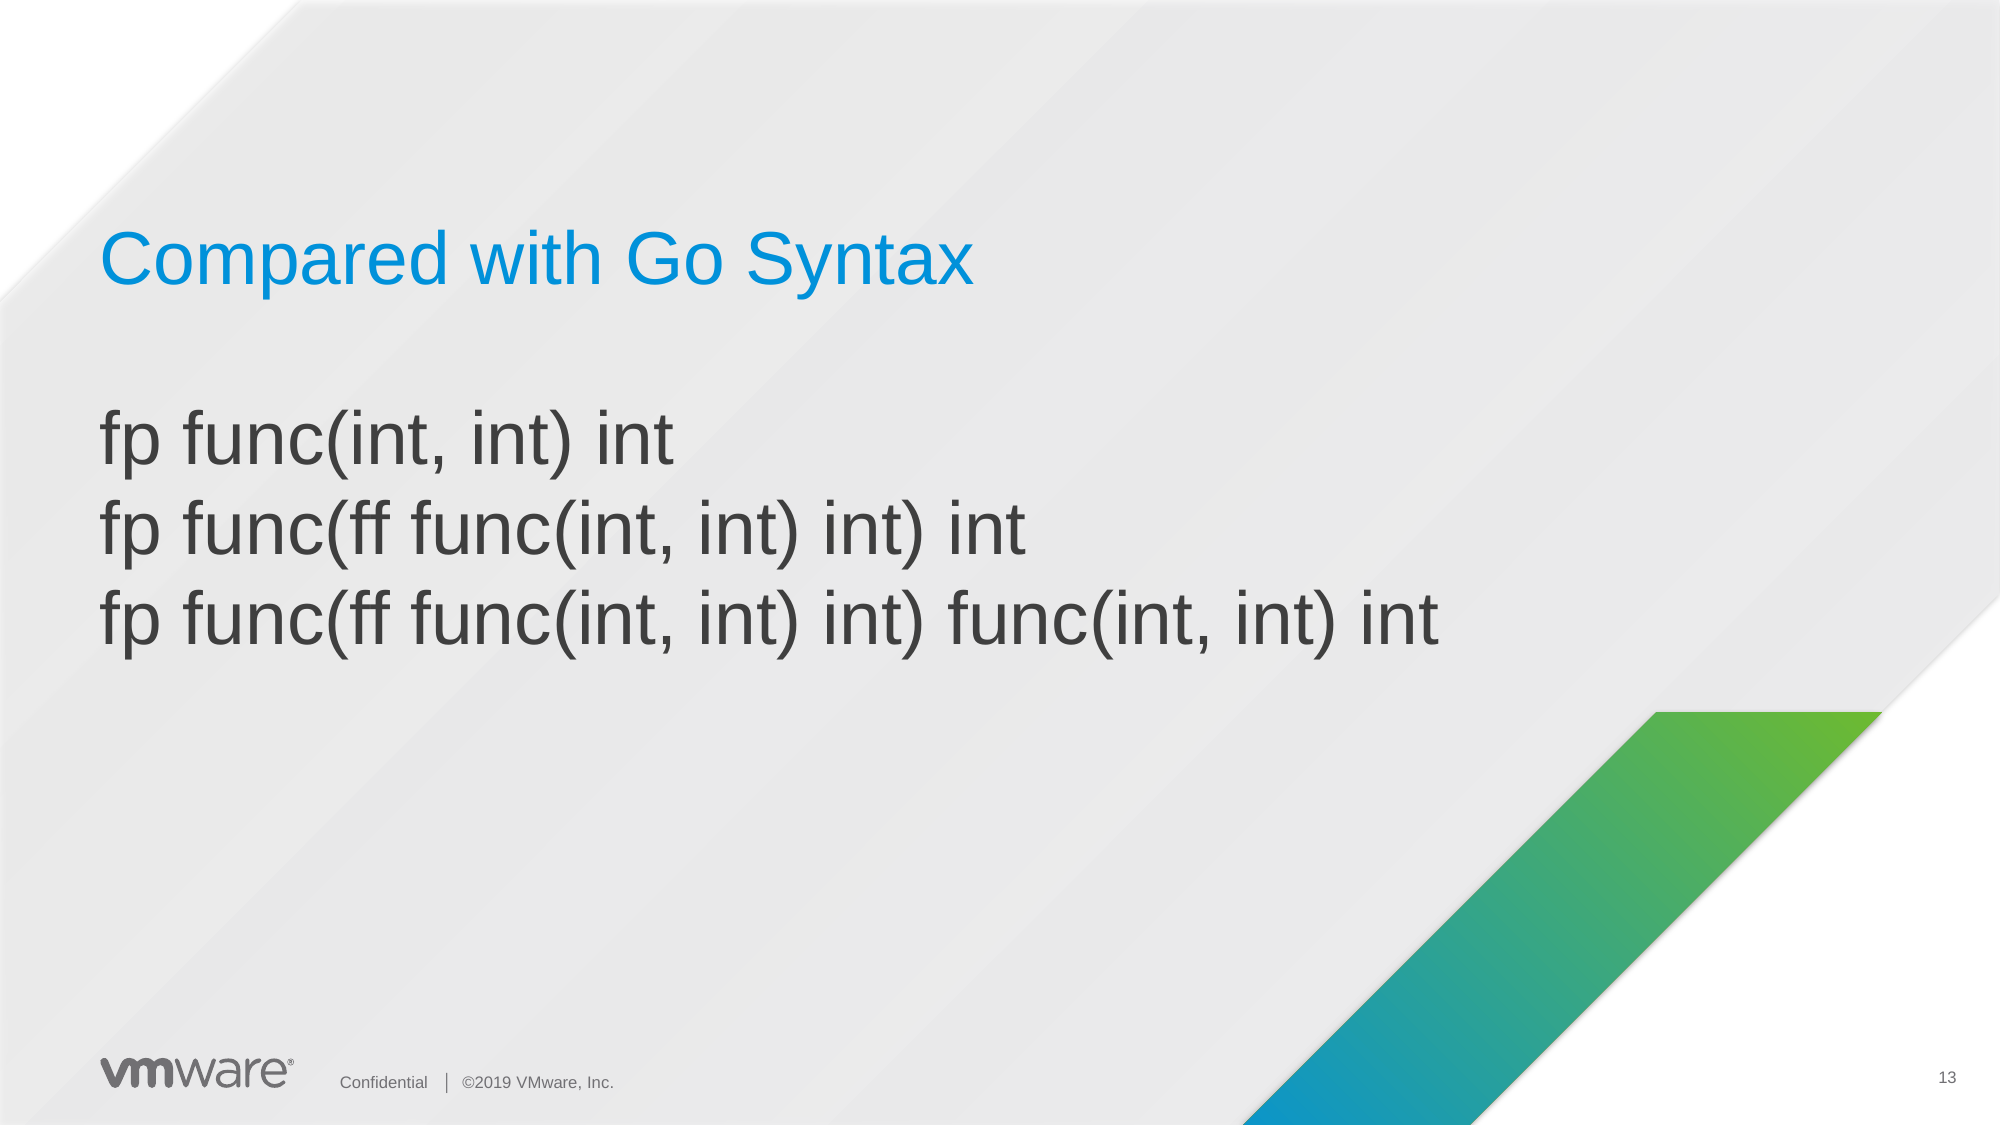

Compared with Go Syntax

fp func(int, int) int
fp func(ff func(int, int) int) int
fp func(ff func(int, int) int) func(int, int) int